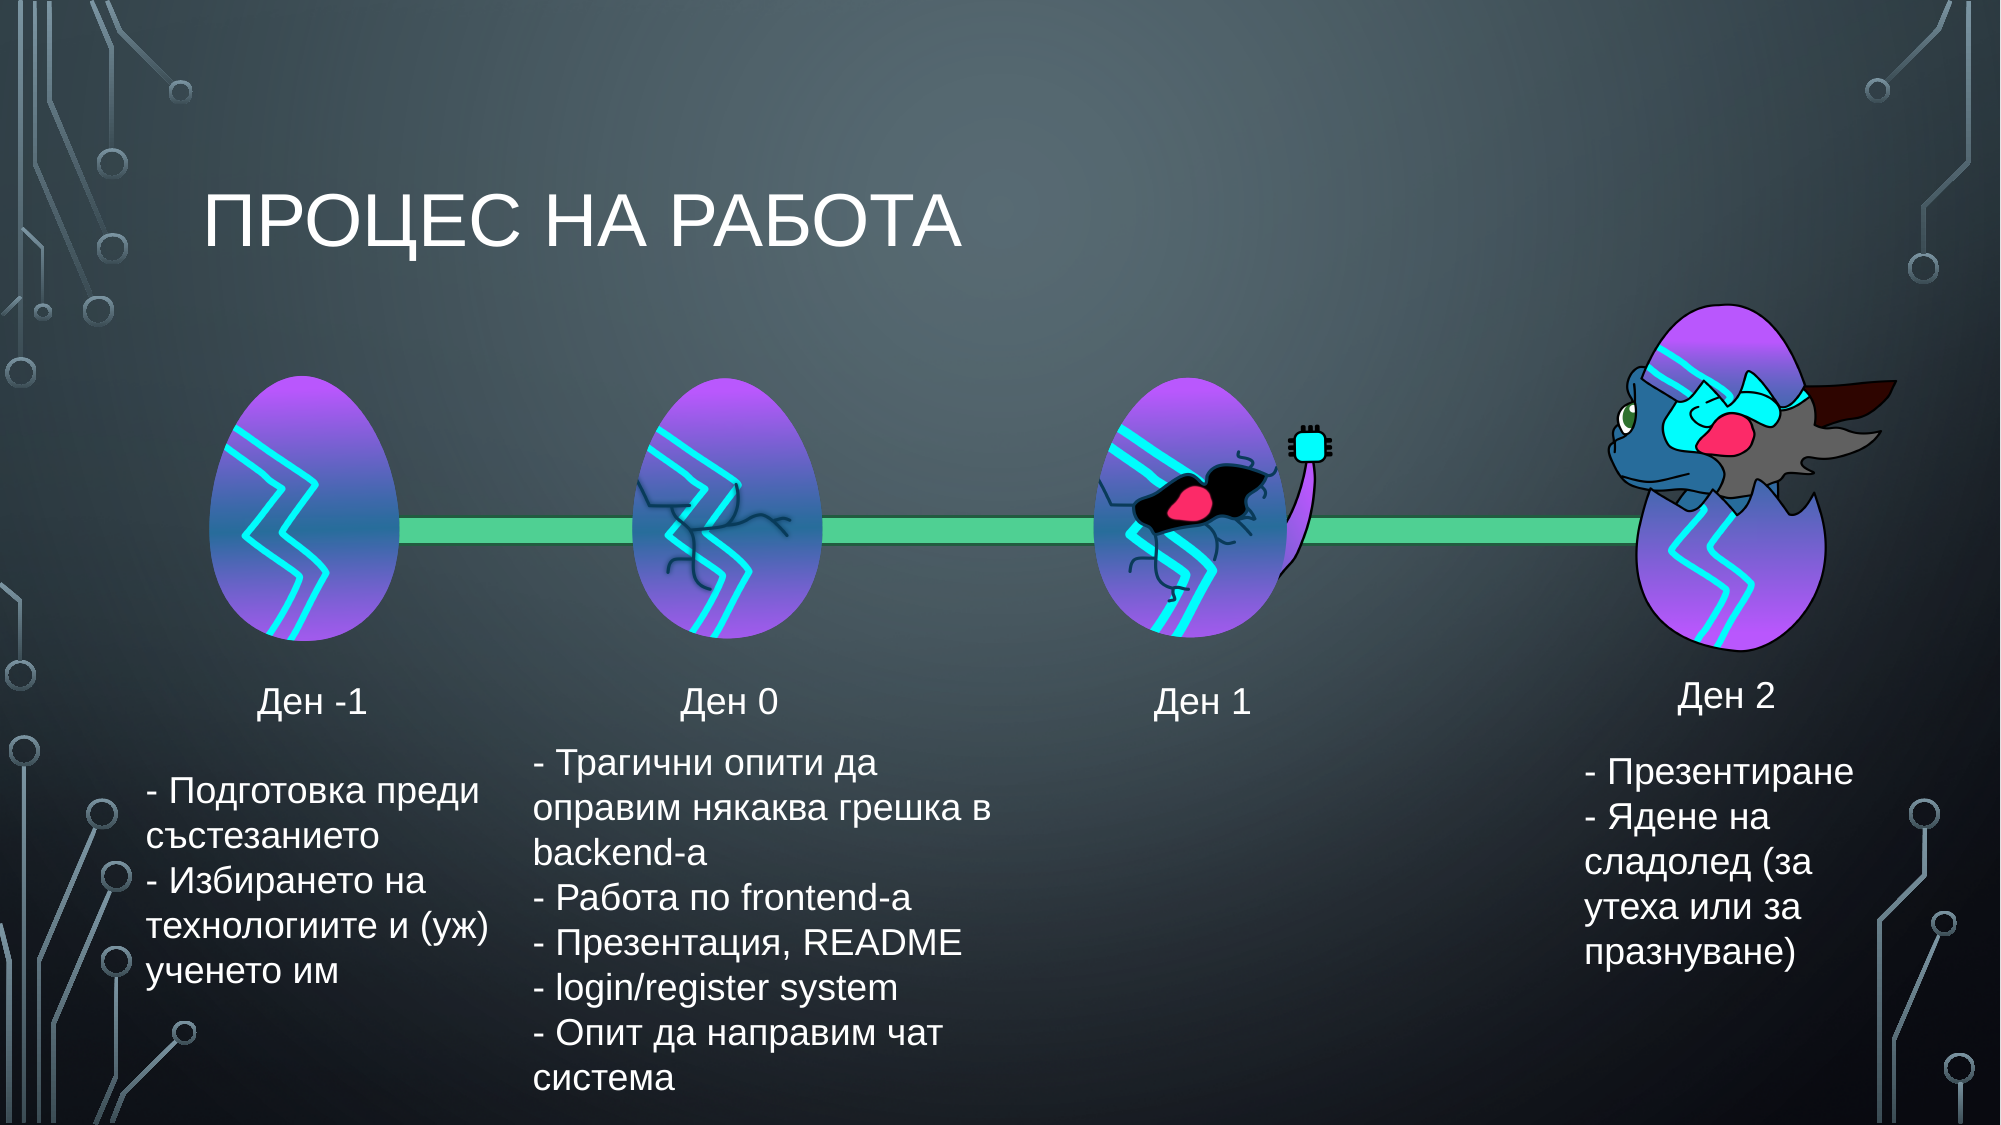

# Процес на работа

Ден 2
Ден -1
Ден 0
Ден 1
- Трагични опити да оправим някаква грешка в backend-a
- Работа по frontend-a
- Презентация, README
- login/register system
- Опит да направим чат система
- Презентиране
- Ядене на сладолед (за утеха или за празнуване)
- Подготовка преди състезанието
- Избирането на технологиите и (уж) ученето им